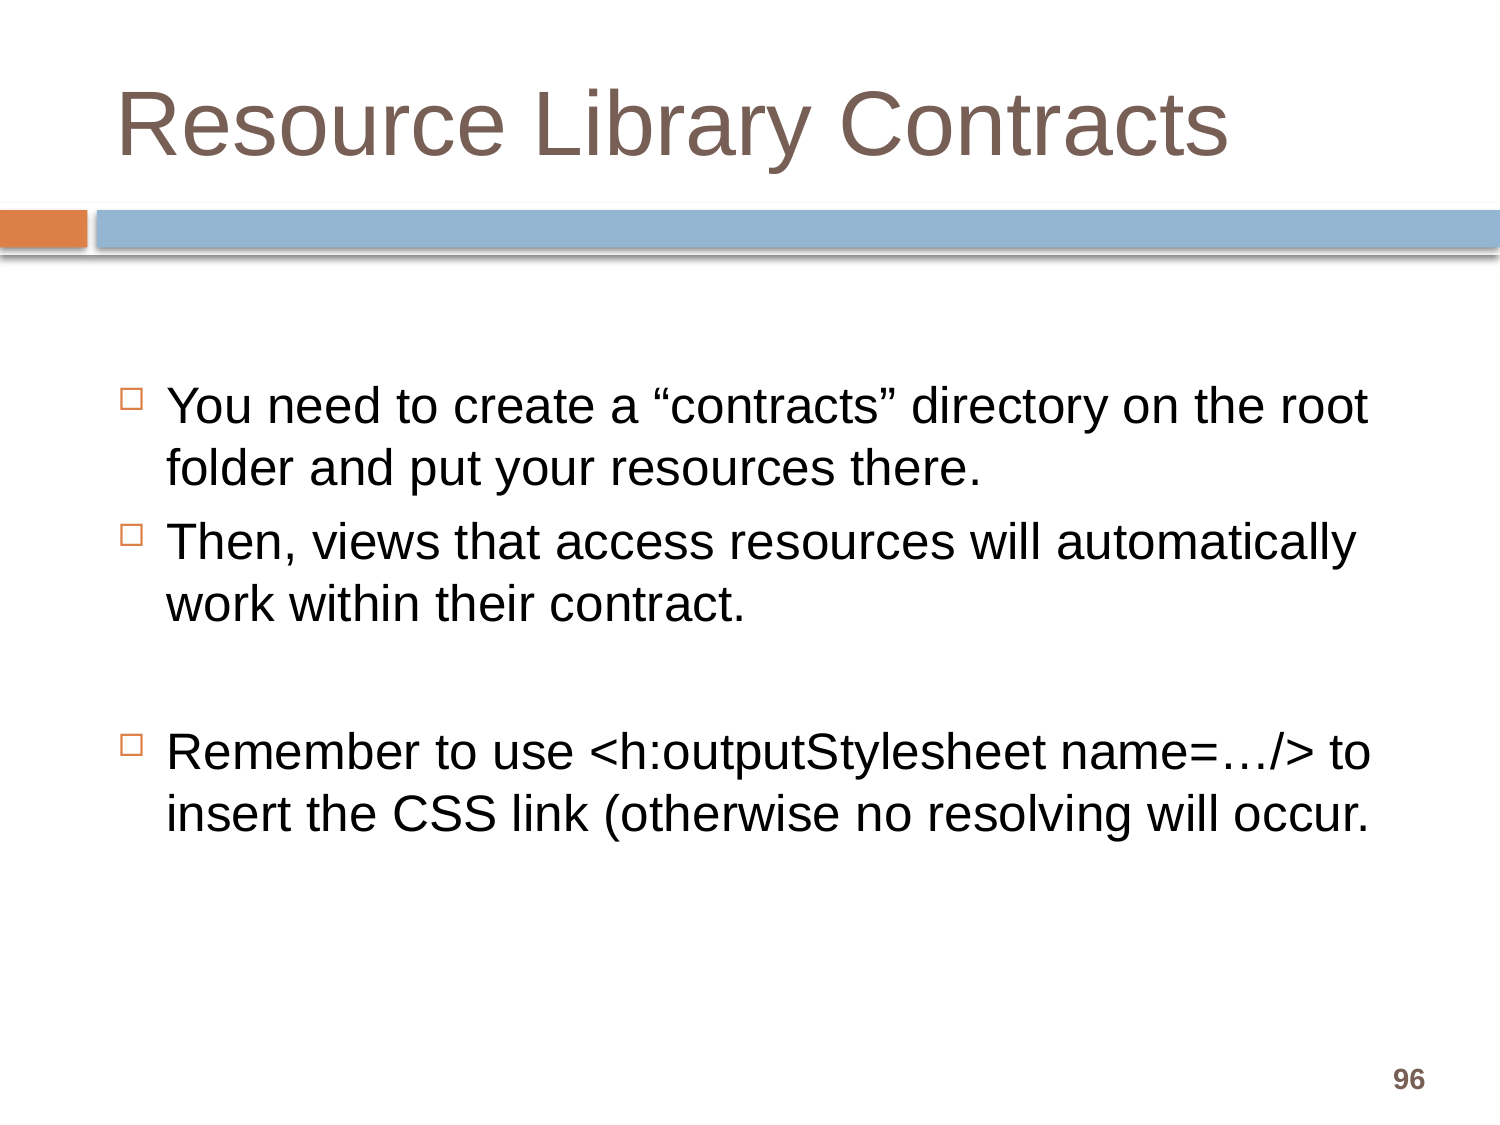

# Resource Library Contracts
You need to create a “contracts” directory on the root folder and put your resources there.
Then, views that access resources will automatically work within their contract.

Remember to use <h:outputStylesheet name=…/> to insert the CSS link (otherwise no resolving will occur.